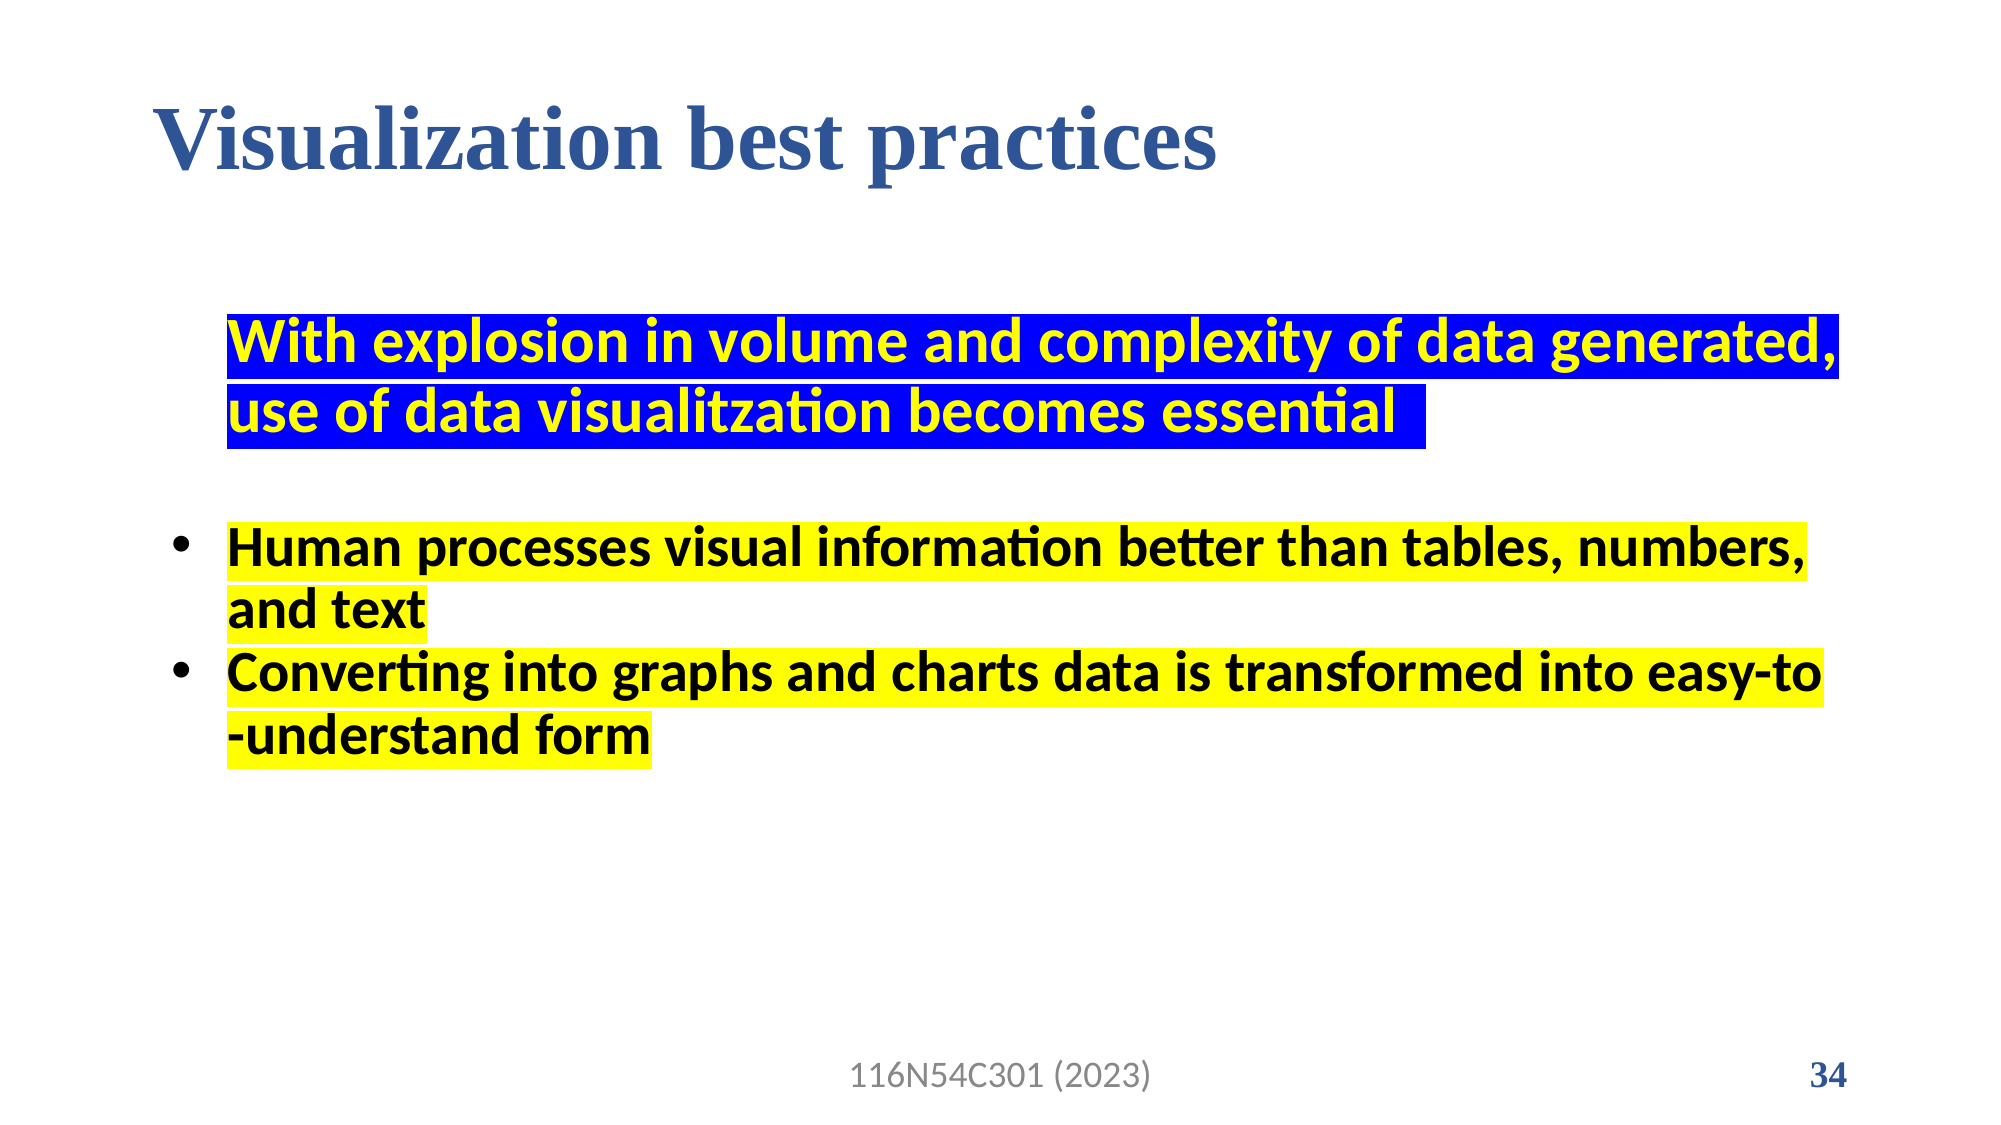

# Visualization best practices
With explosion in volume and complexity of data generated, use of data visualitzation becomes essential

Human processes visual information better than tables, numbers, and text
Converting into graphs and charts data is transformed into easy-to -understand form

116N54C301 (2023)
34